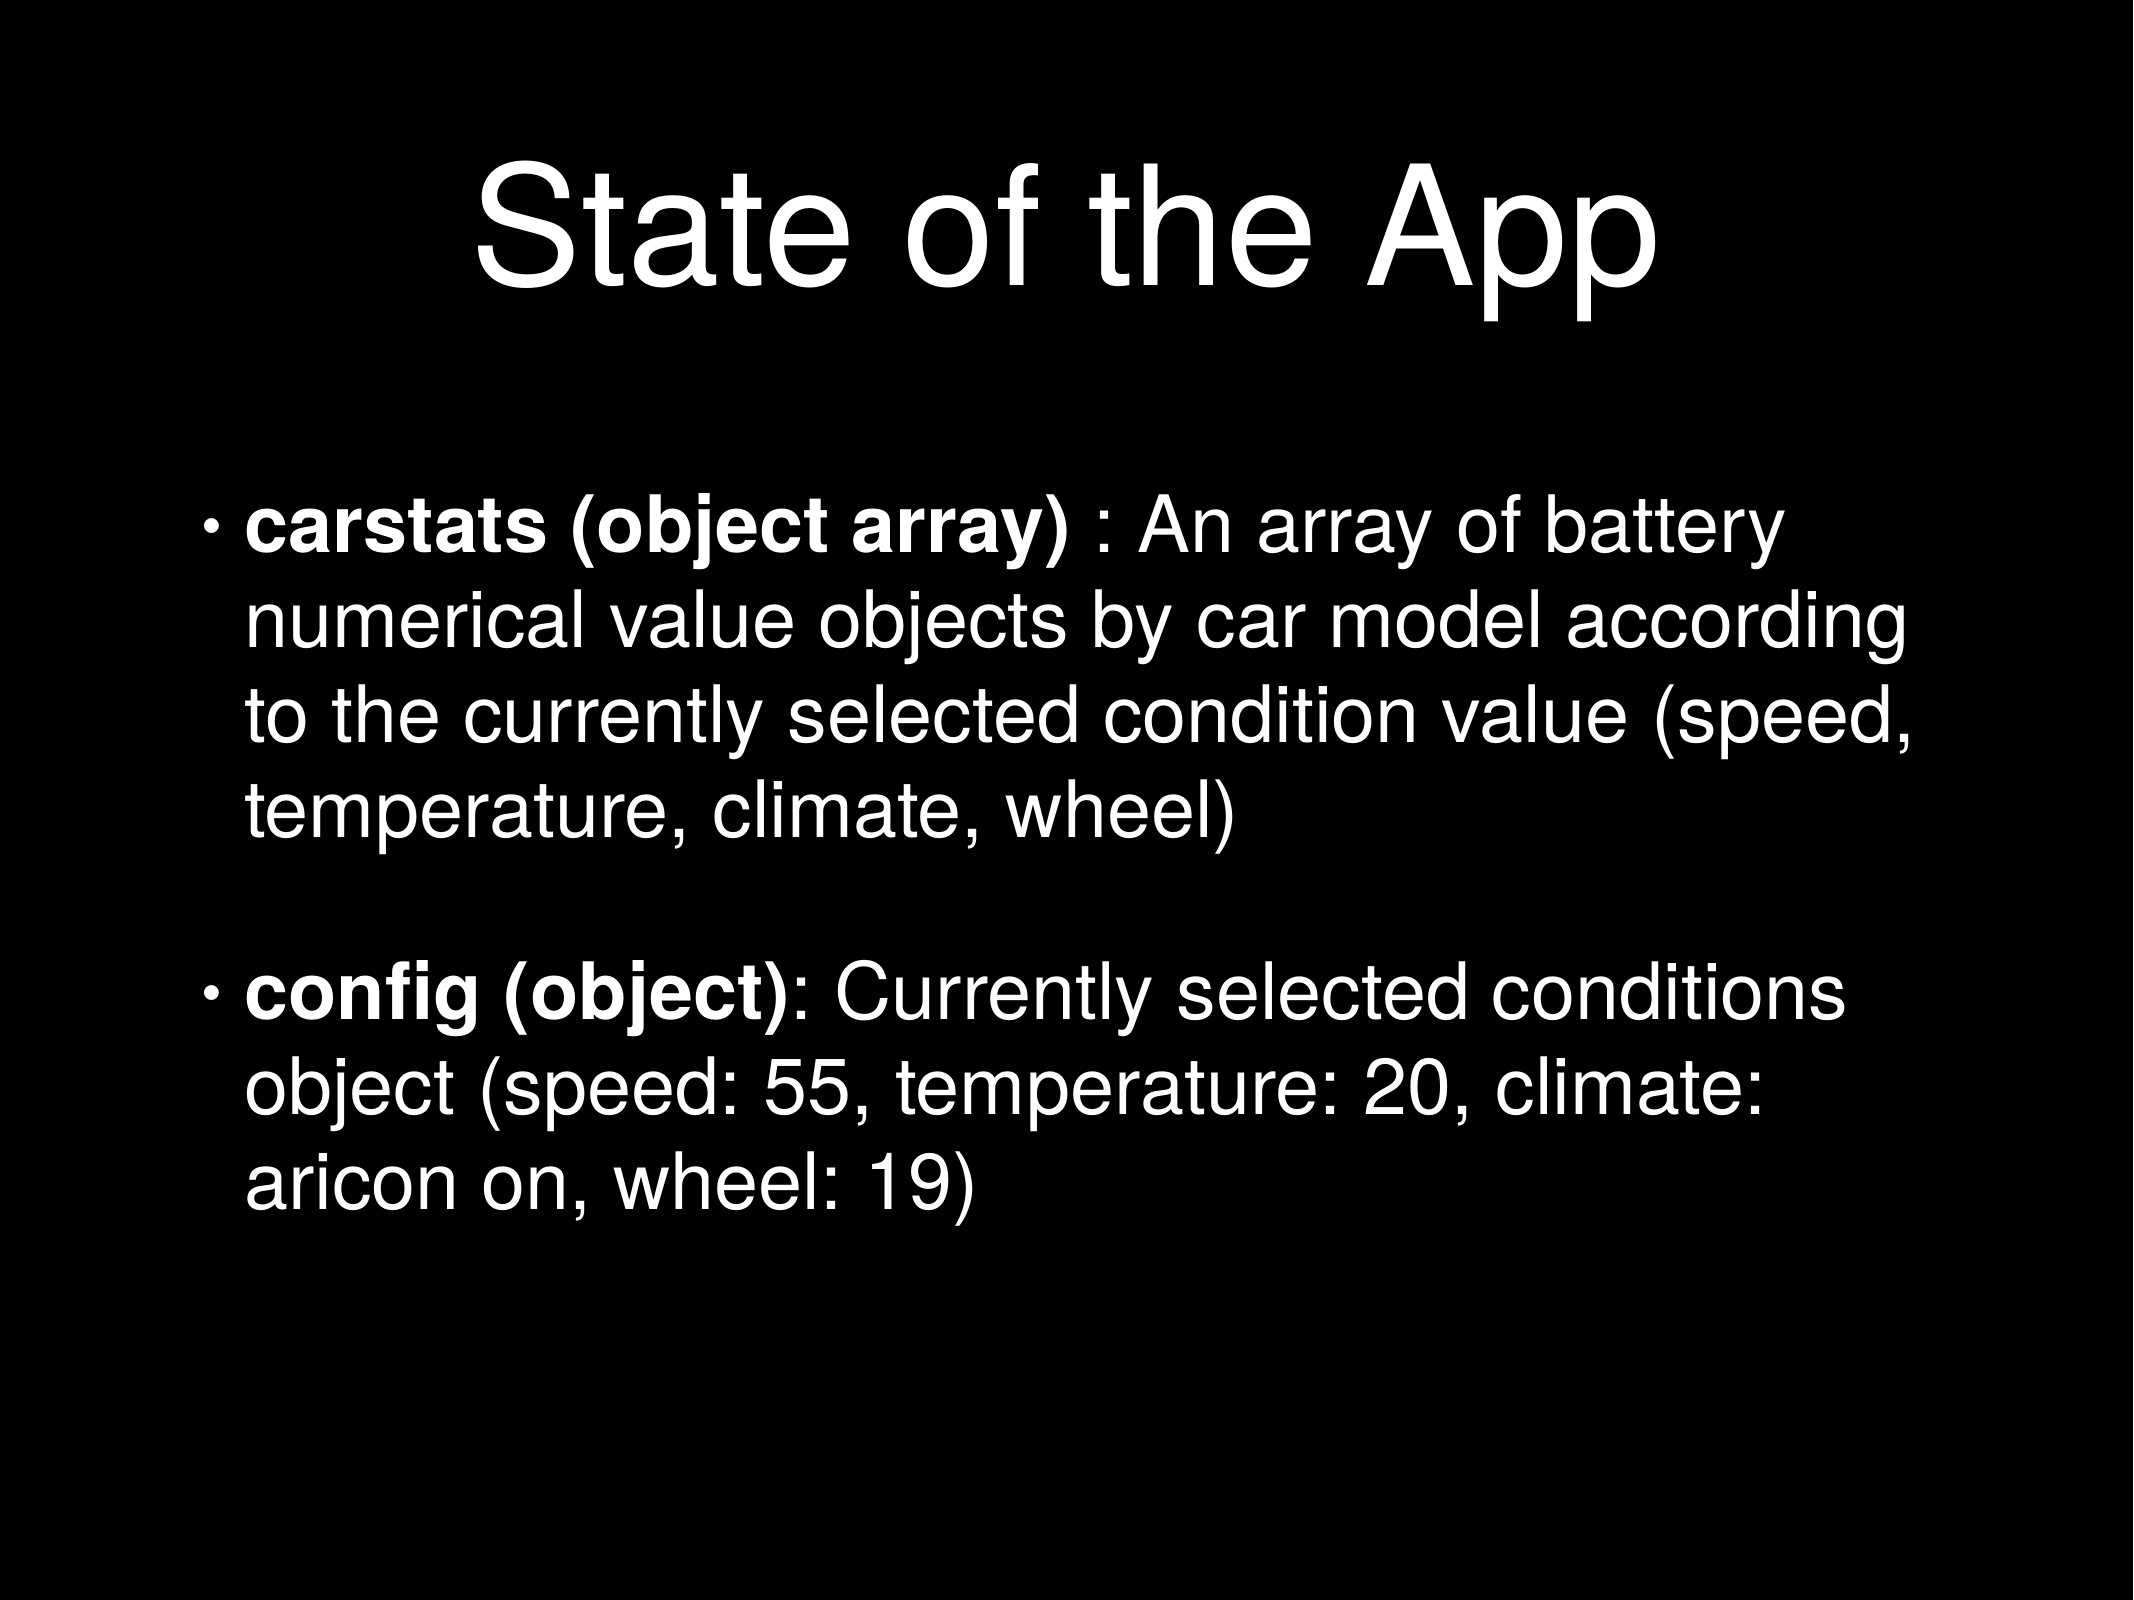

# State of the App
carstats (object array) : An array of battery numerical value objects ​​by car model according to the currently selected condition value (speed, temperature, climate, wheel)
config (object): Currently selected conditions object (speed: 55, temperature: 20, climate: aricon on, wheel: 19)